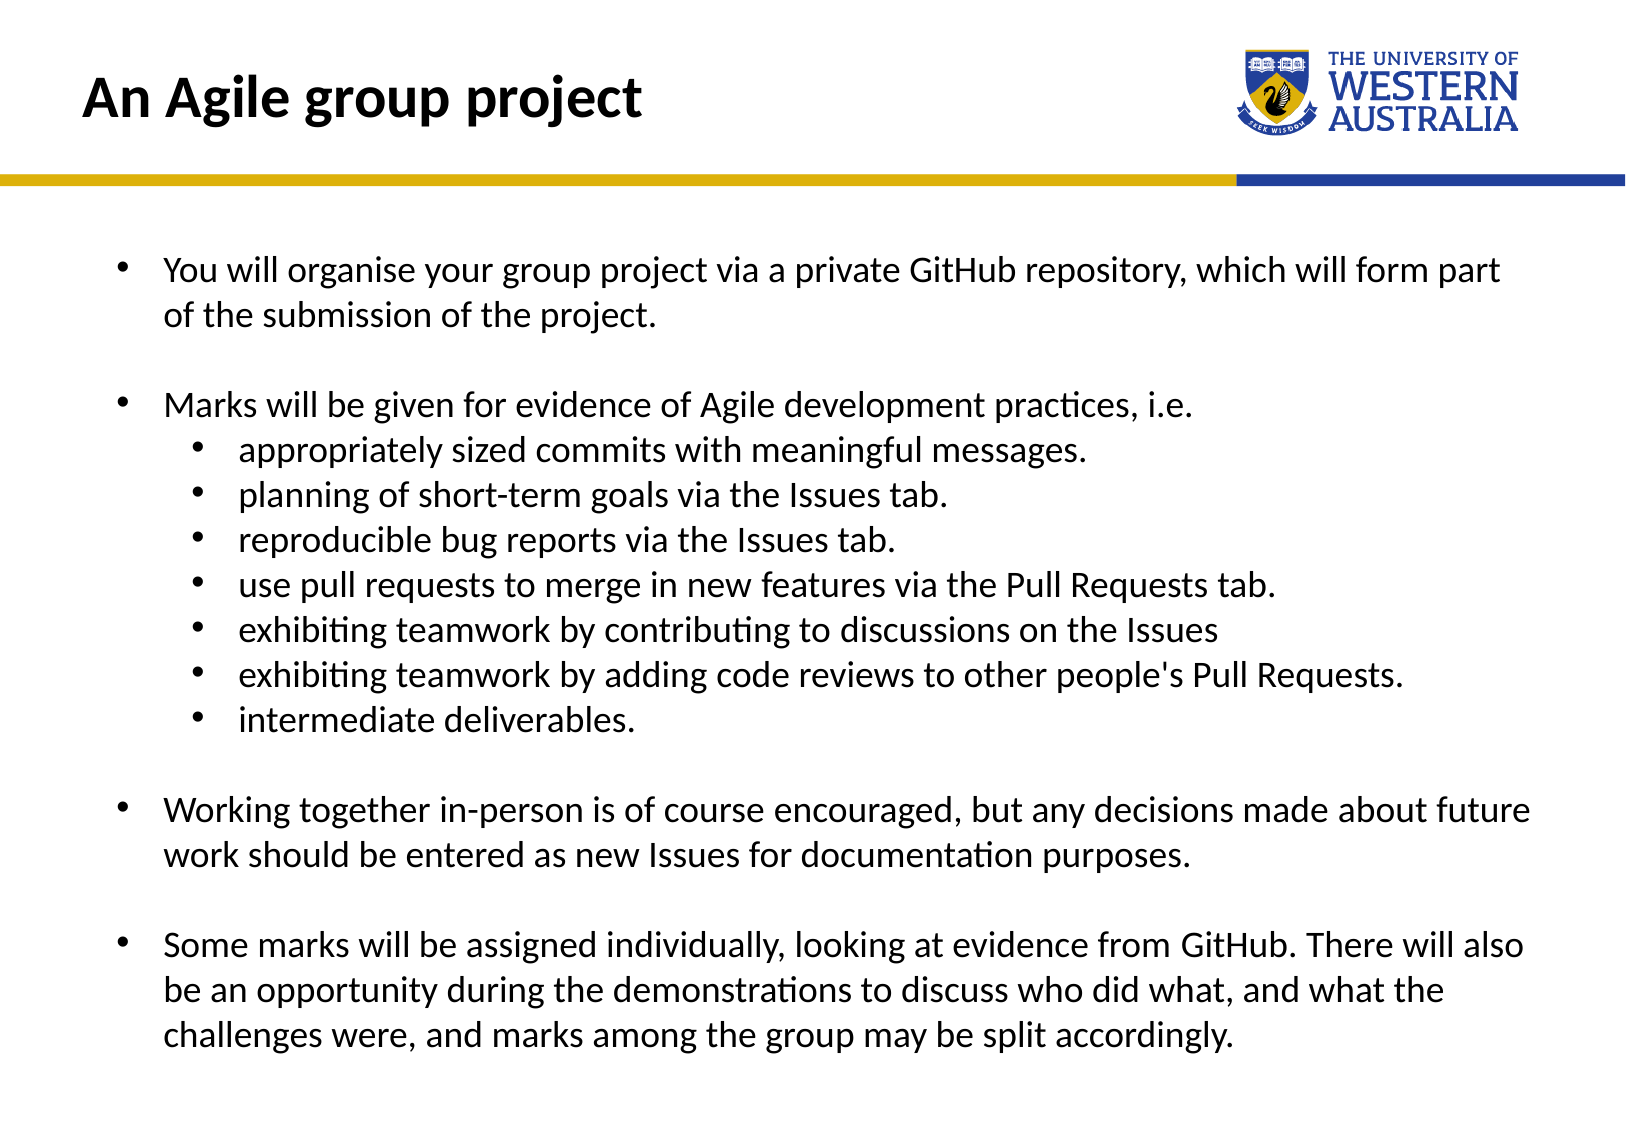

An Agile group project
You will organise your group project via a private GitHub repository, which will form part of the submission of the project.

Marks will be given for evidence of Agile development practices, i.e.
appropriately sized commits with meaningful messages.
planning of short-term goals via the Issues tab.
reproducible bug reports via the Issues tab.
use pull requests to merge in new features via the Pull Requests tab.
exhibiting teamwork by contributing to discussions on the Issues
exhibiting teamwork by adding code reviews to other people's Pull Requests.
intermediate deliverables.

Working together in-person is of course encouraged, but any decisions made about future work should be entered as new Issues for documentation purposes.

Some marks will be assigned individually, looking at evidence from GitHub. There will also be an opportunity during the demonstrations to discuss who did what, and what the challenges were, and marks among the group may be split accordingly.